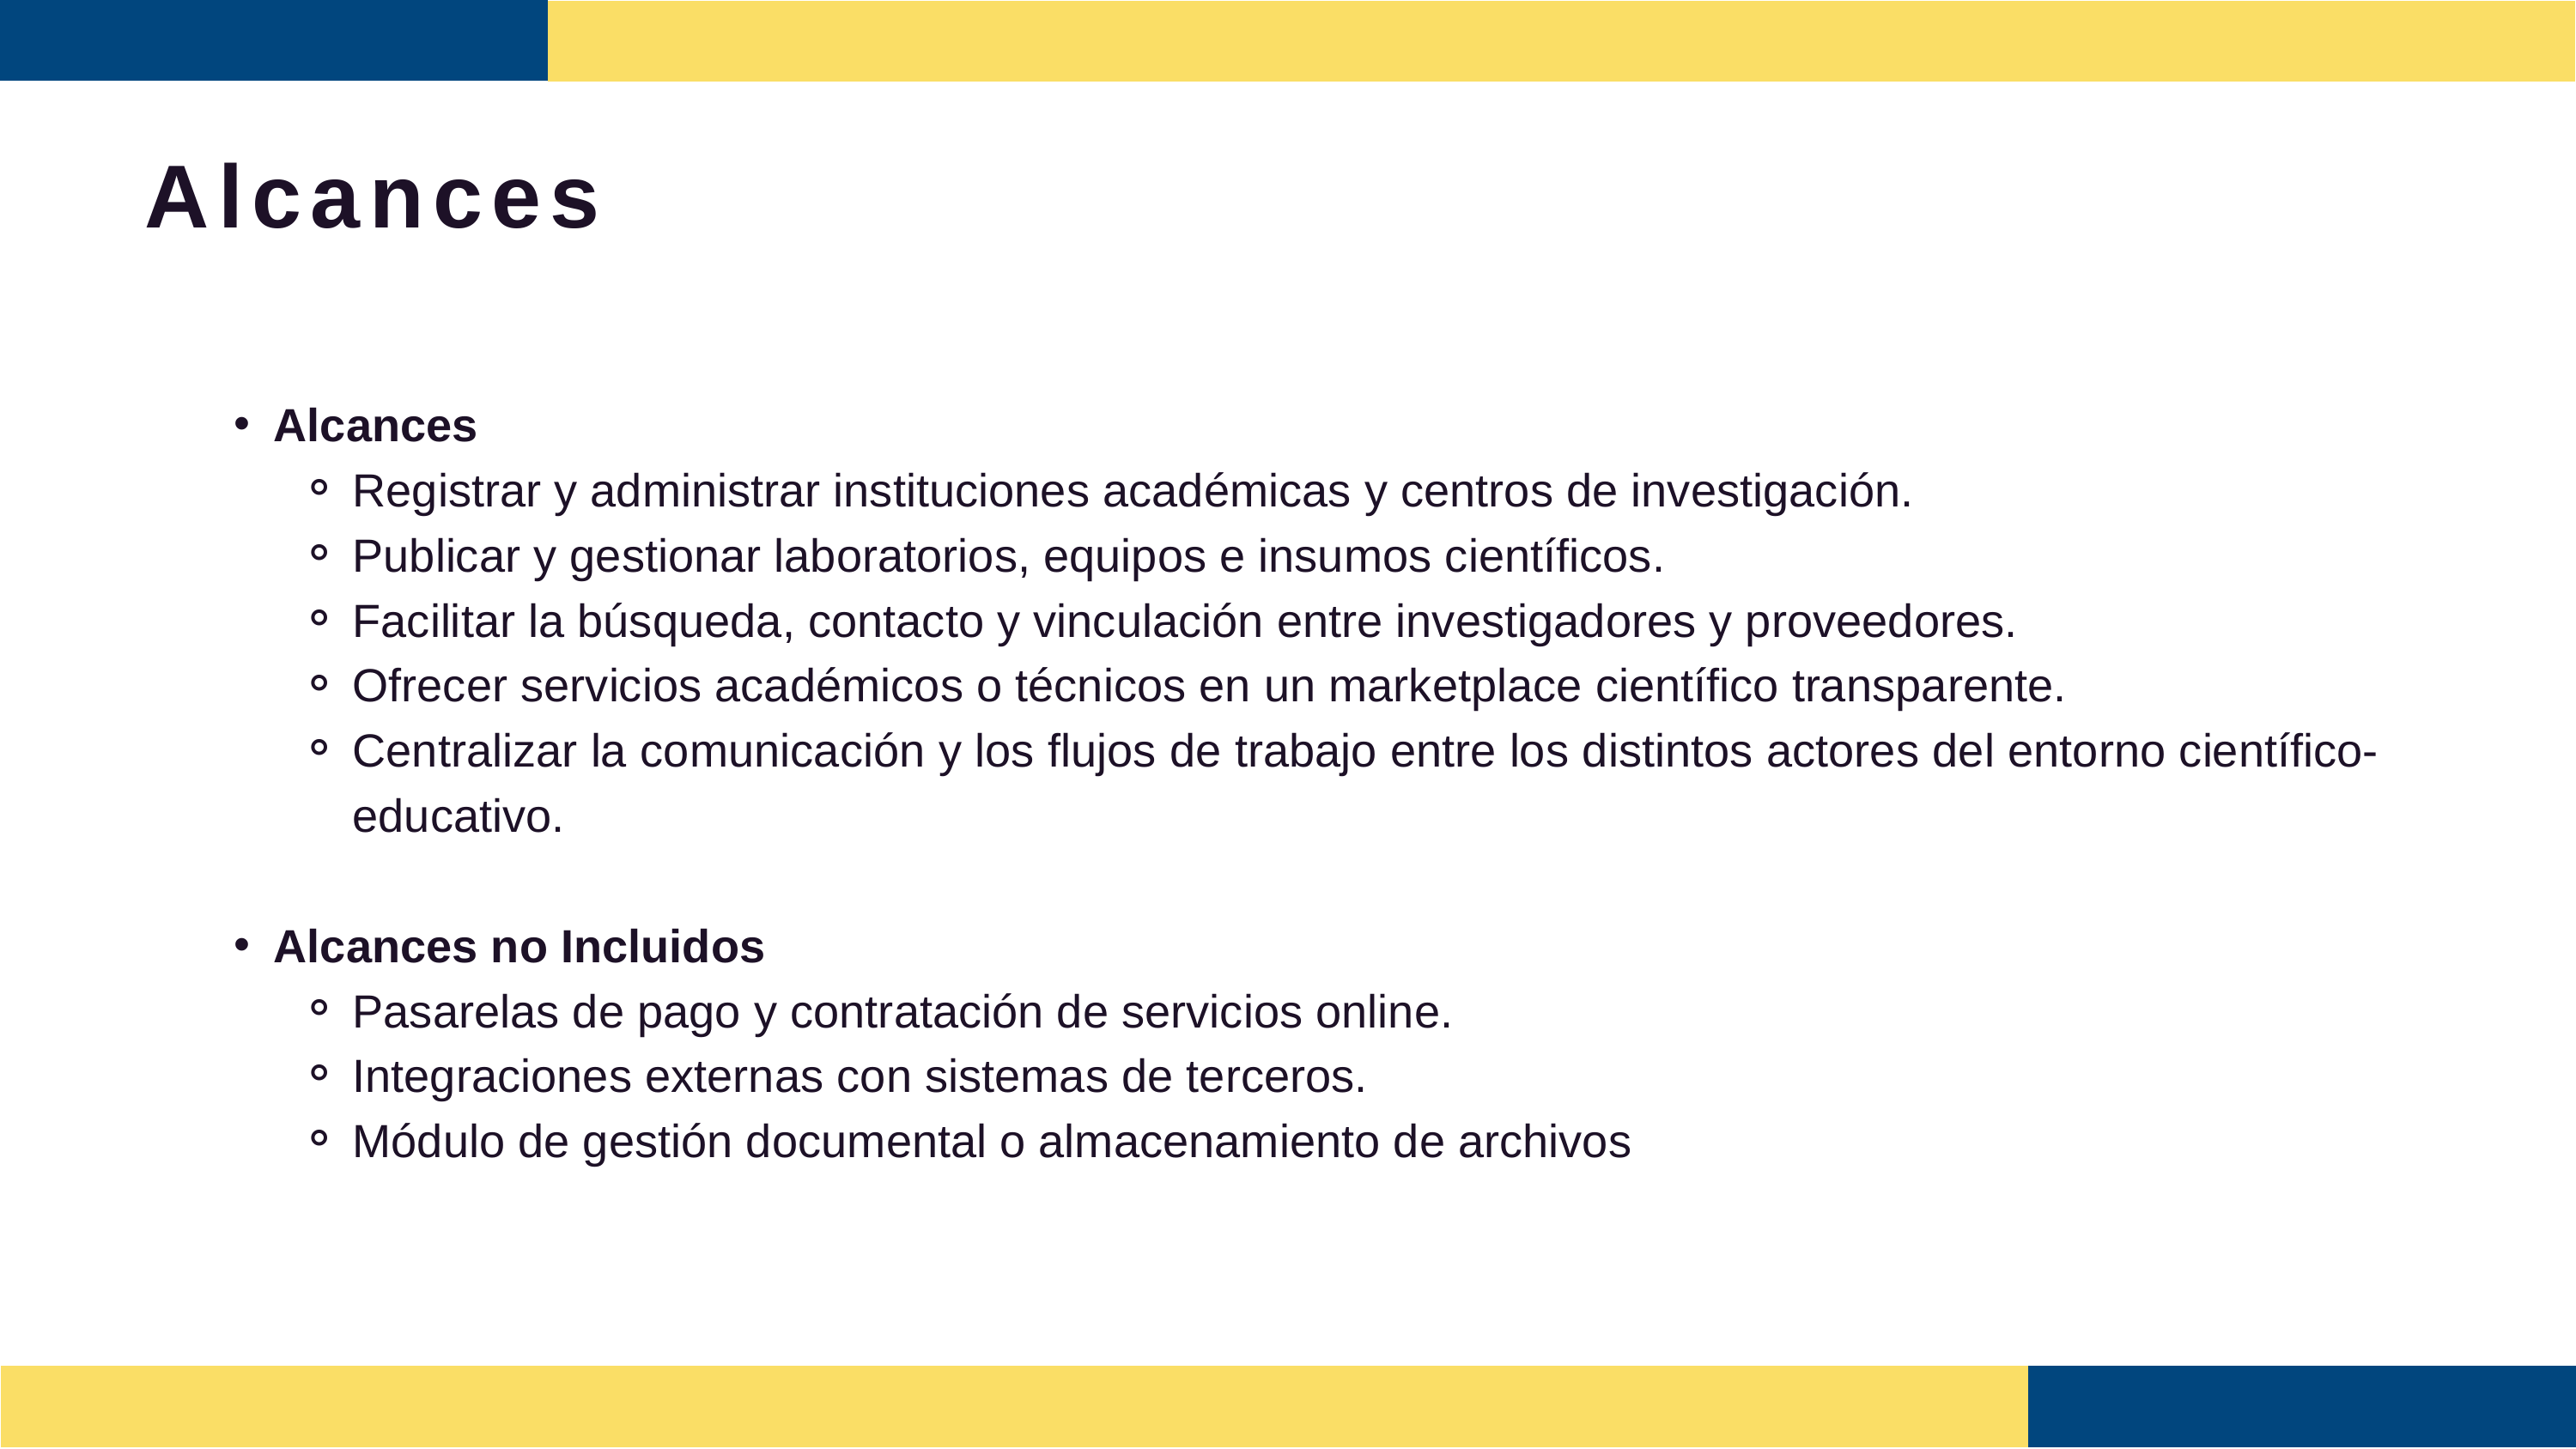

Alcances
Alcances
Registrar y administrar instituciones académicas y centros de investigación.
Publicar y gestionar laboratorios, equipos e insumos científicos.
Facilitar la búsqueda, contacto y vinculación entre investigadores y proveedores.
Ofrecer servicios académicos o técnicos en un marketplace científico transparente.
Centralizar la comunicación y los flujos de trabajo entre los distintos actores del entorno científico-educativo.

Alcances no Incluidos
Pasarelas de pago y contratación de servicios online.
Integraciones externas con sistemas de terceros.
Módulo de gestión documental o almacenamiento de archivos